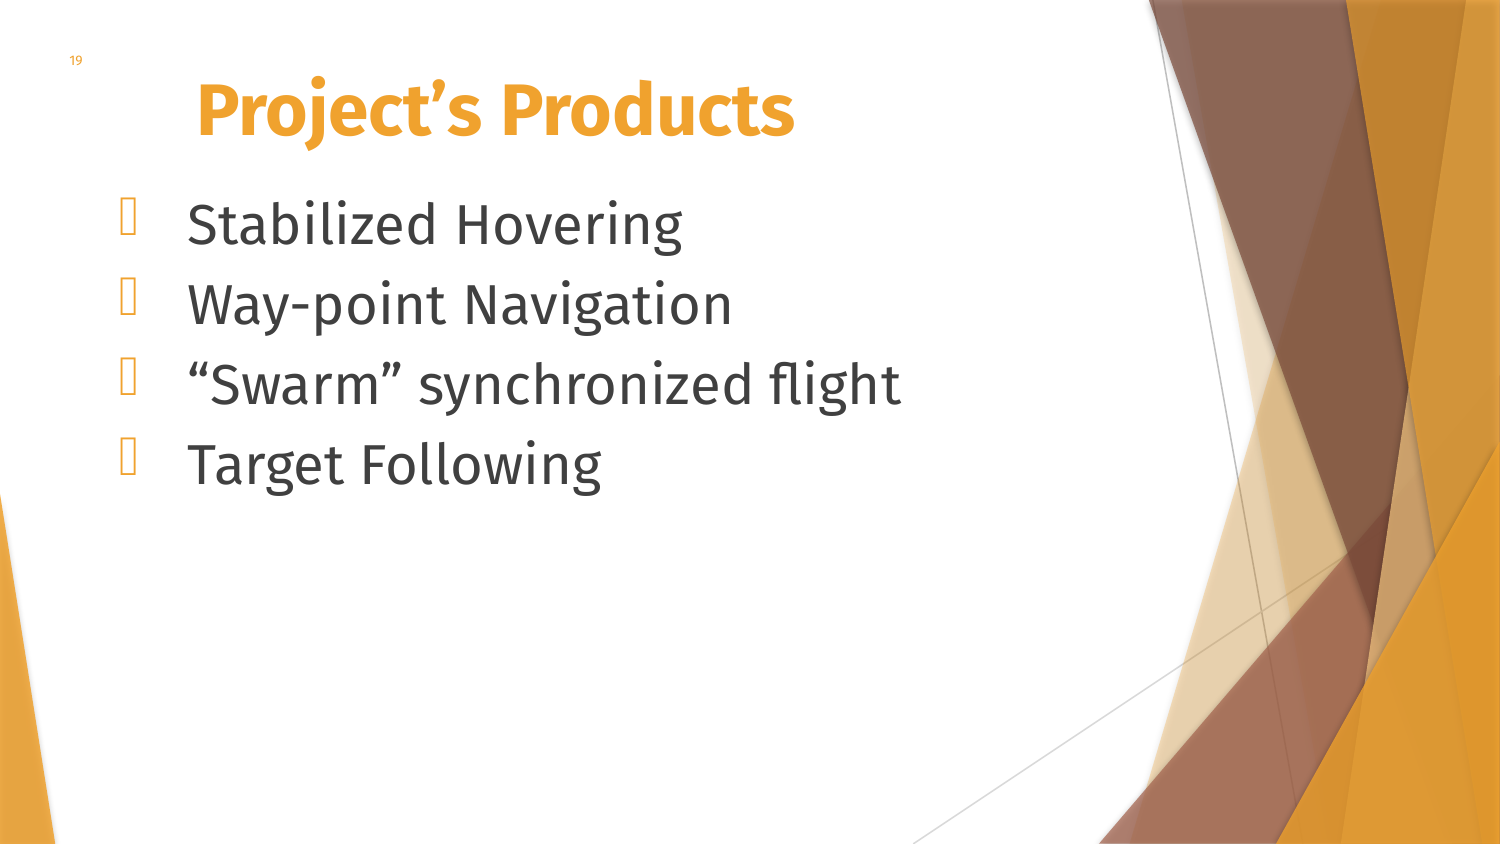

19
# Project’s Products
Stabilized Hovering
Way-point Navigation
“Swarm” synchronized flight
Target Following